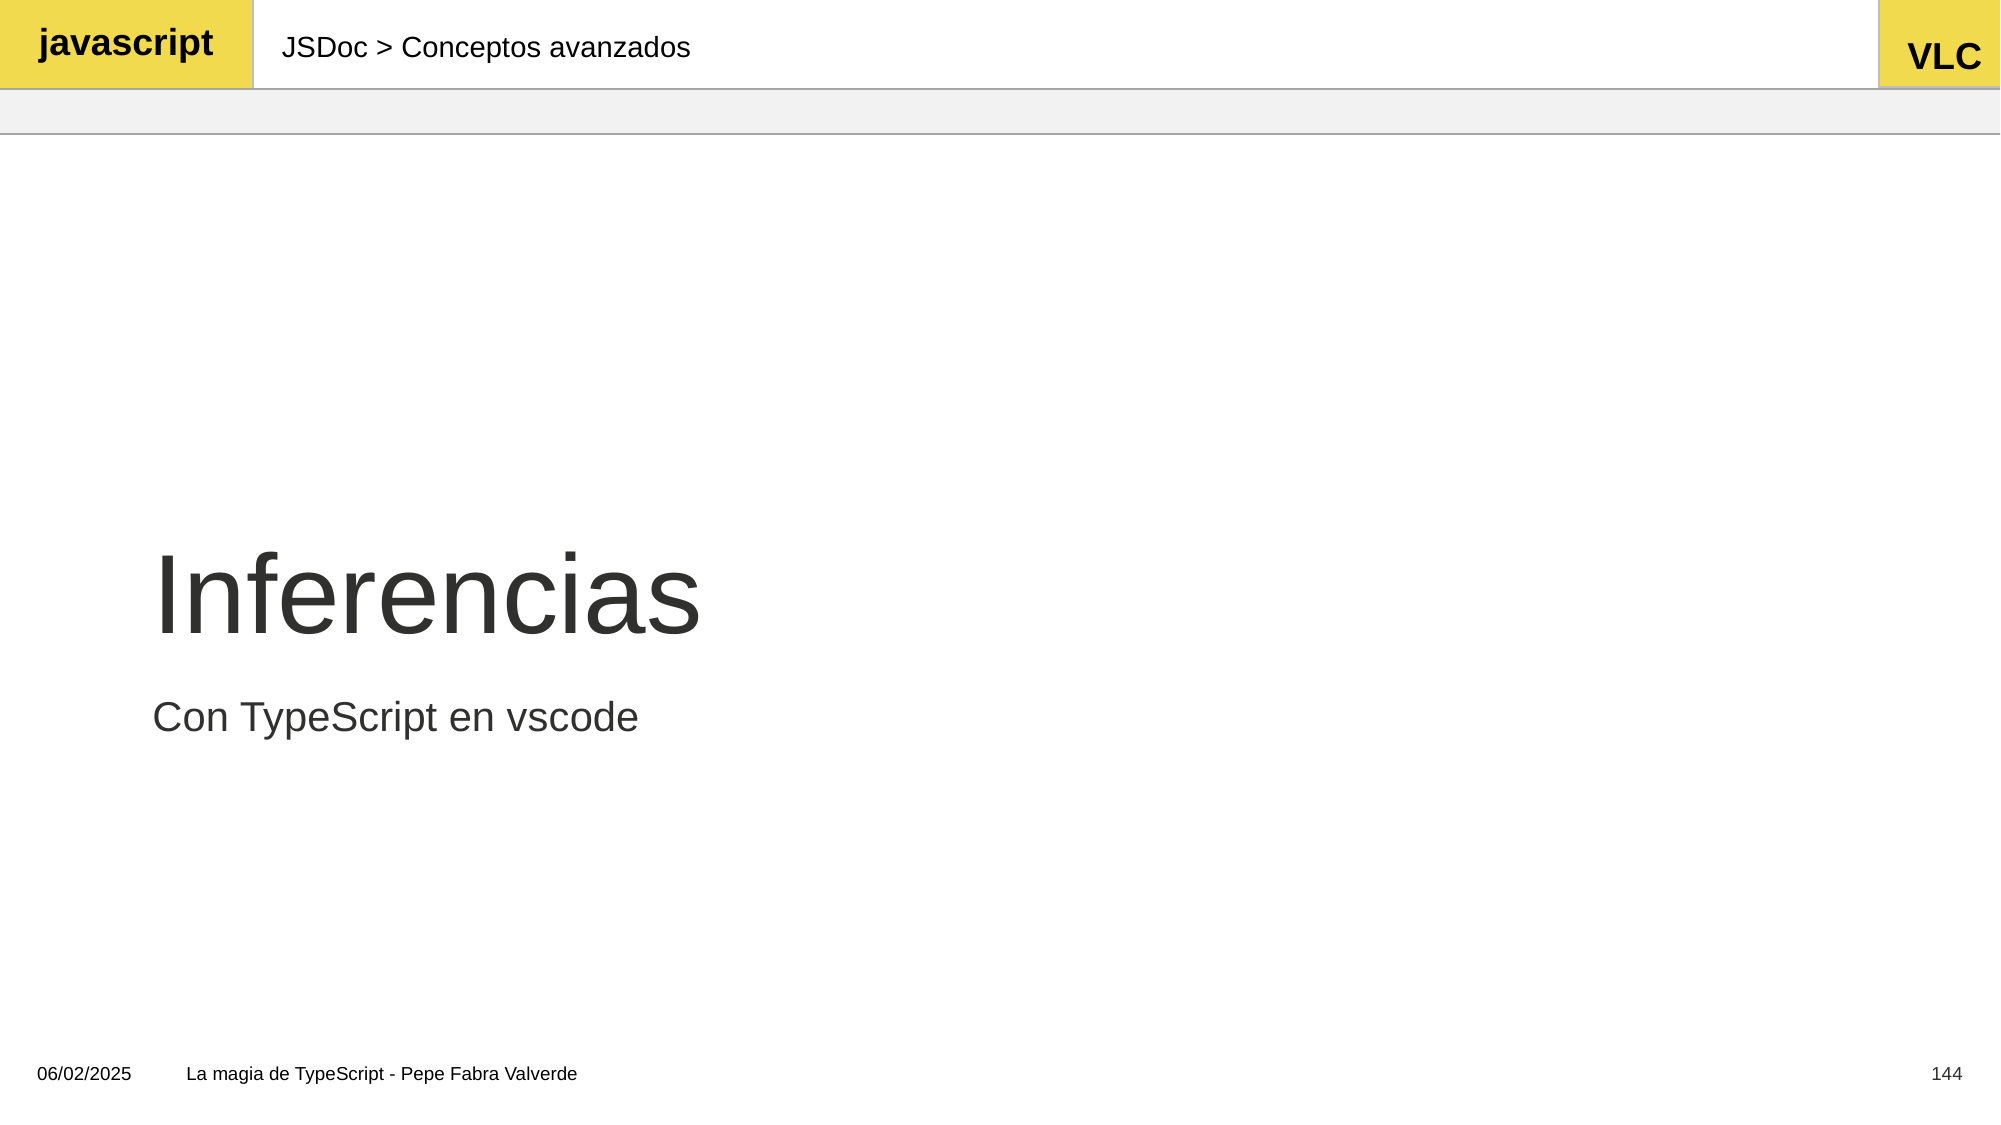

JSDoc > Conceptos avanzados
# Inferencias
Con TypeScript en vscode
06/02/2025
La magia de TypeScript - Pepe Fabra Valverde
144